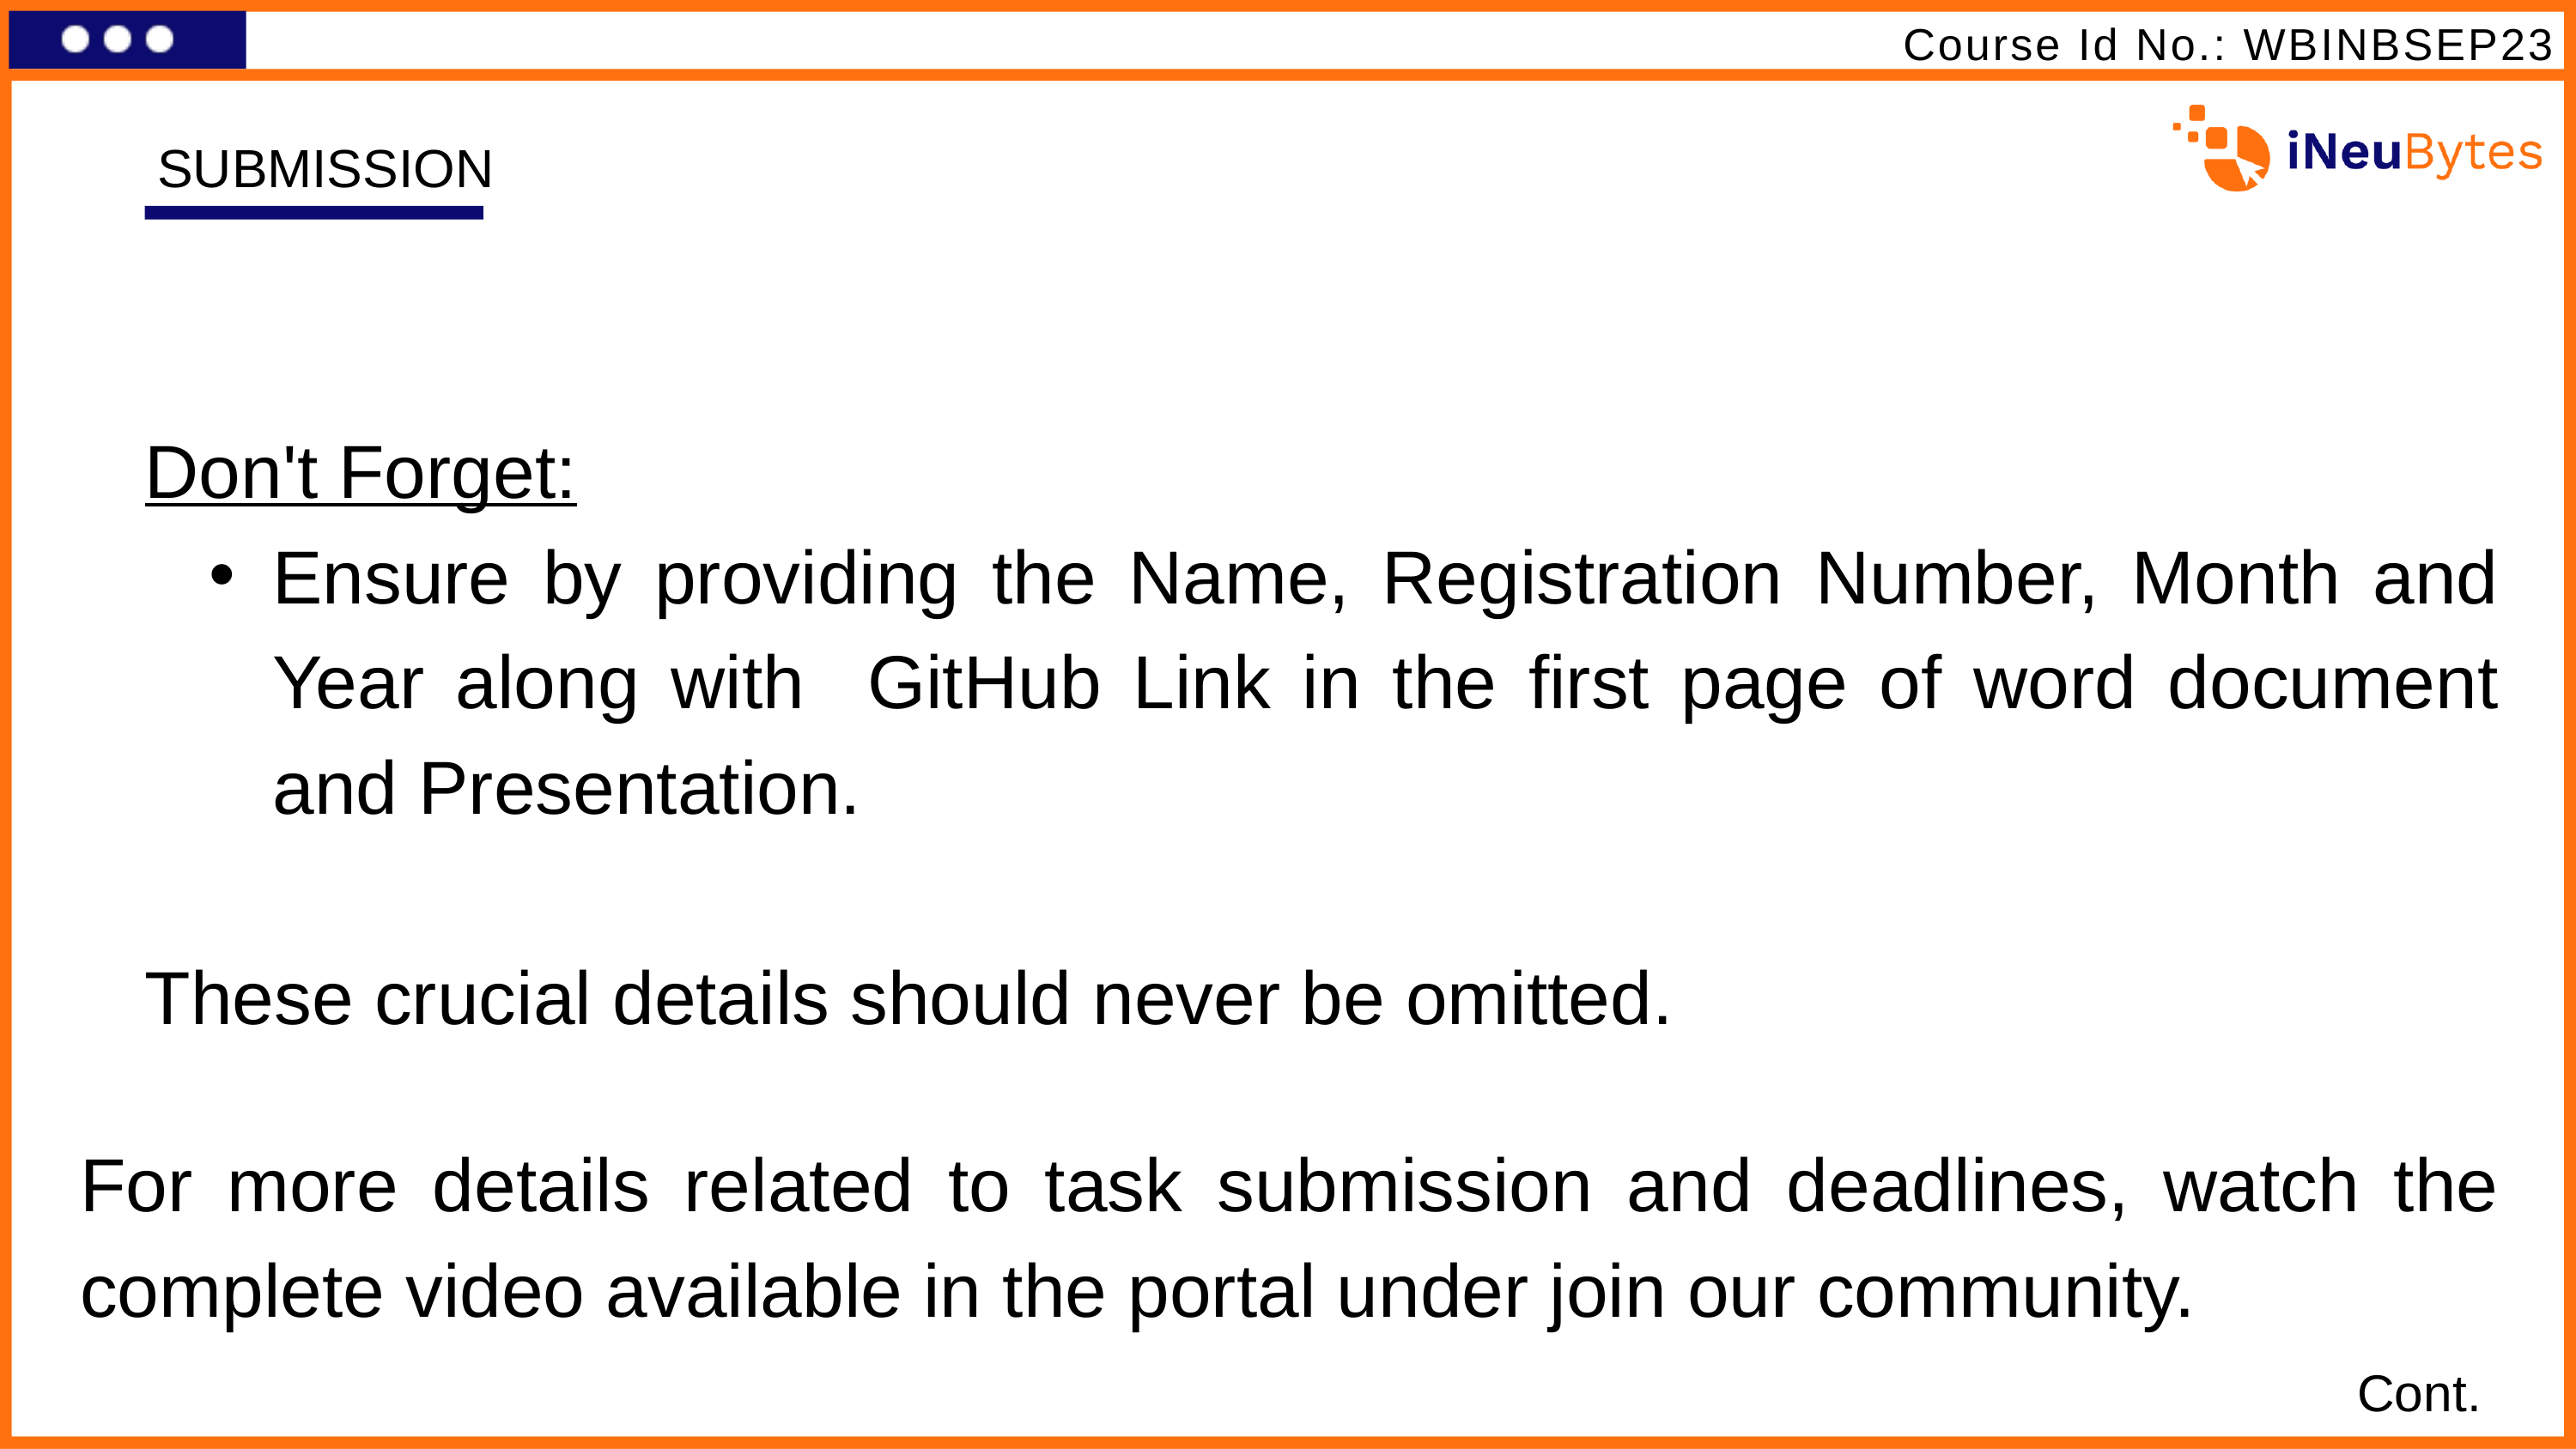

Course Id No.: WBINBSEP23

SUBMISSION

Don't Forget:
Ensure by providing the Name, Registration Number, Month and Year along with  GitHub Link in the first page of word document and Presentation.

These crucial details should never be omitted.

For more details related to task submission and deadlines, watch the complete video available in the portal under join our community.
Cont.